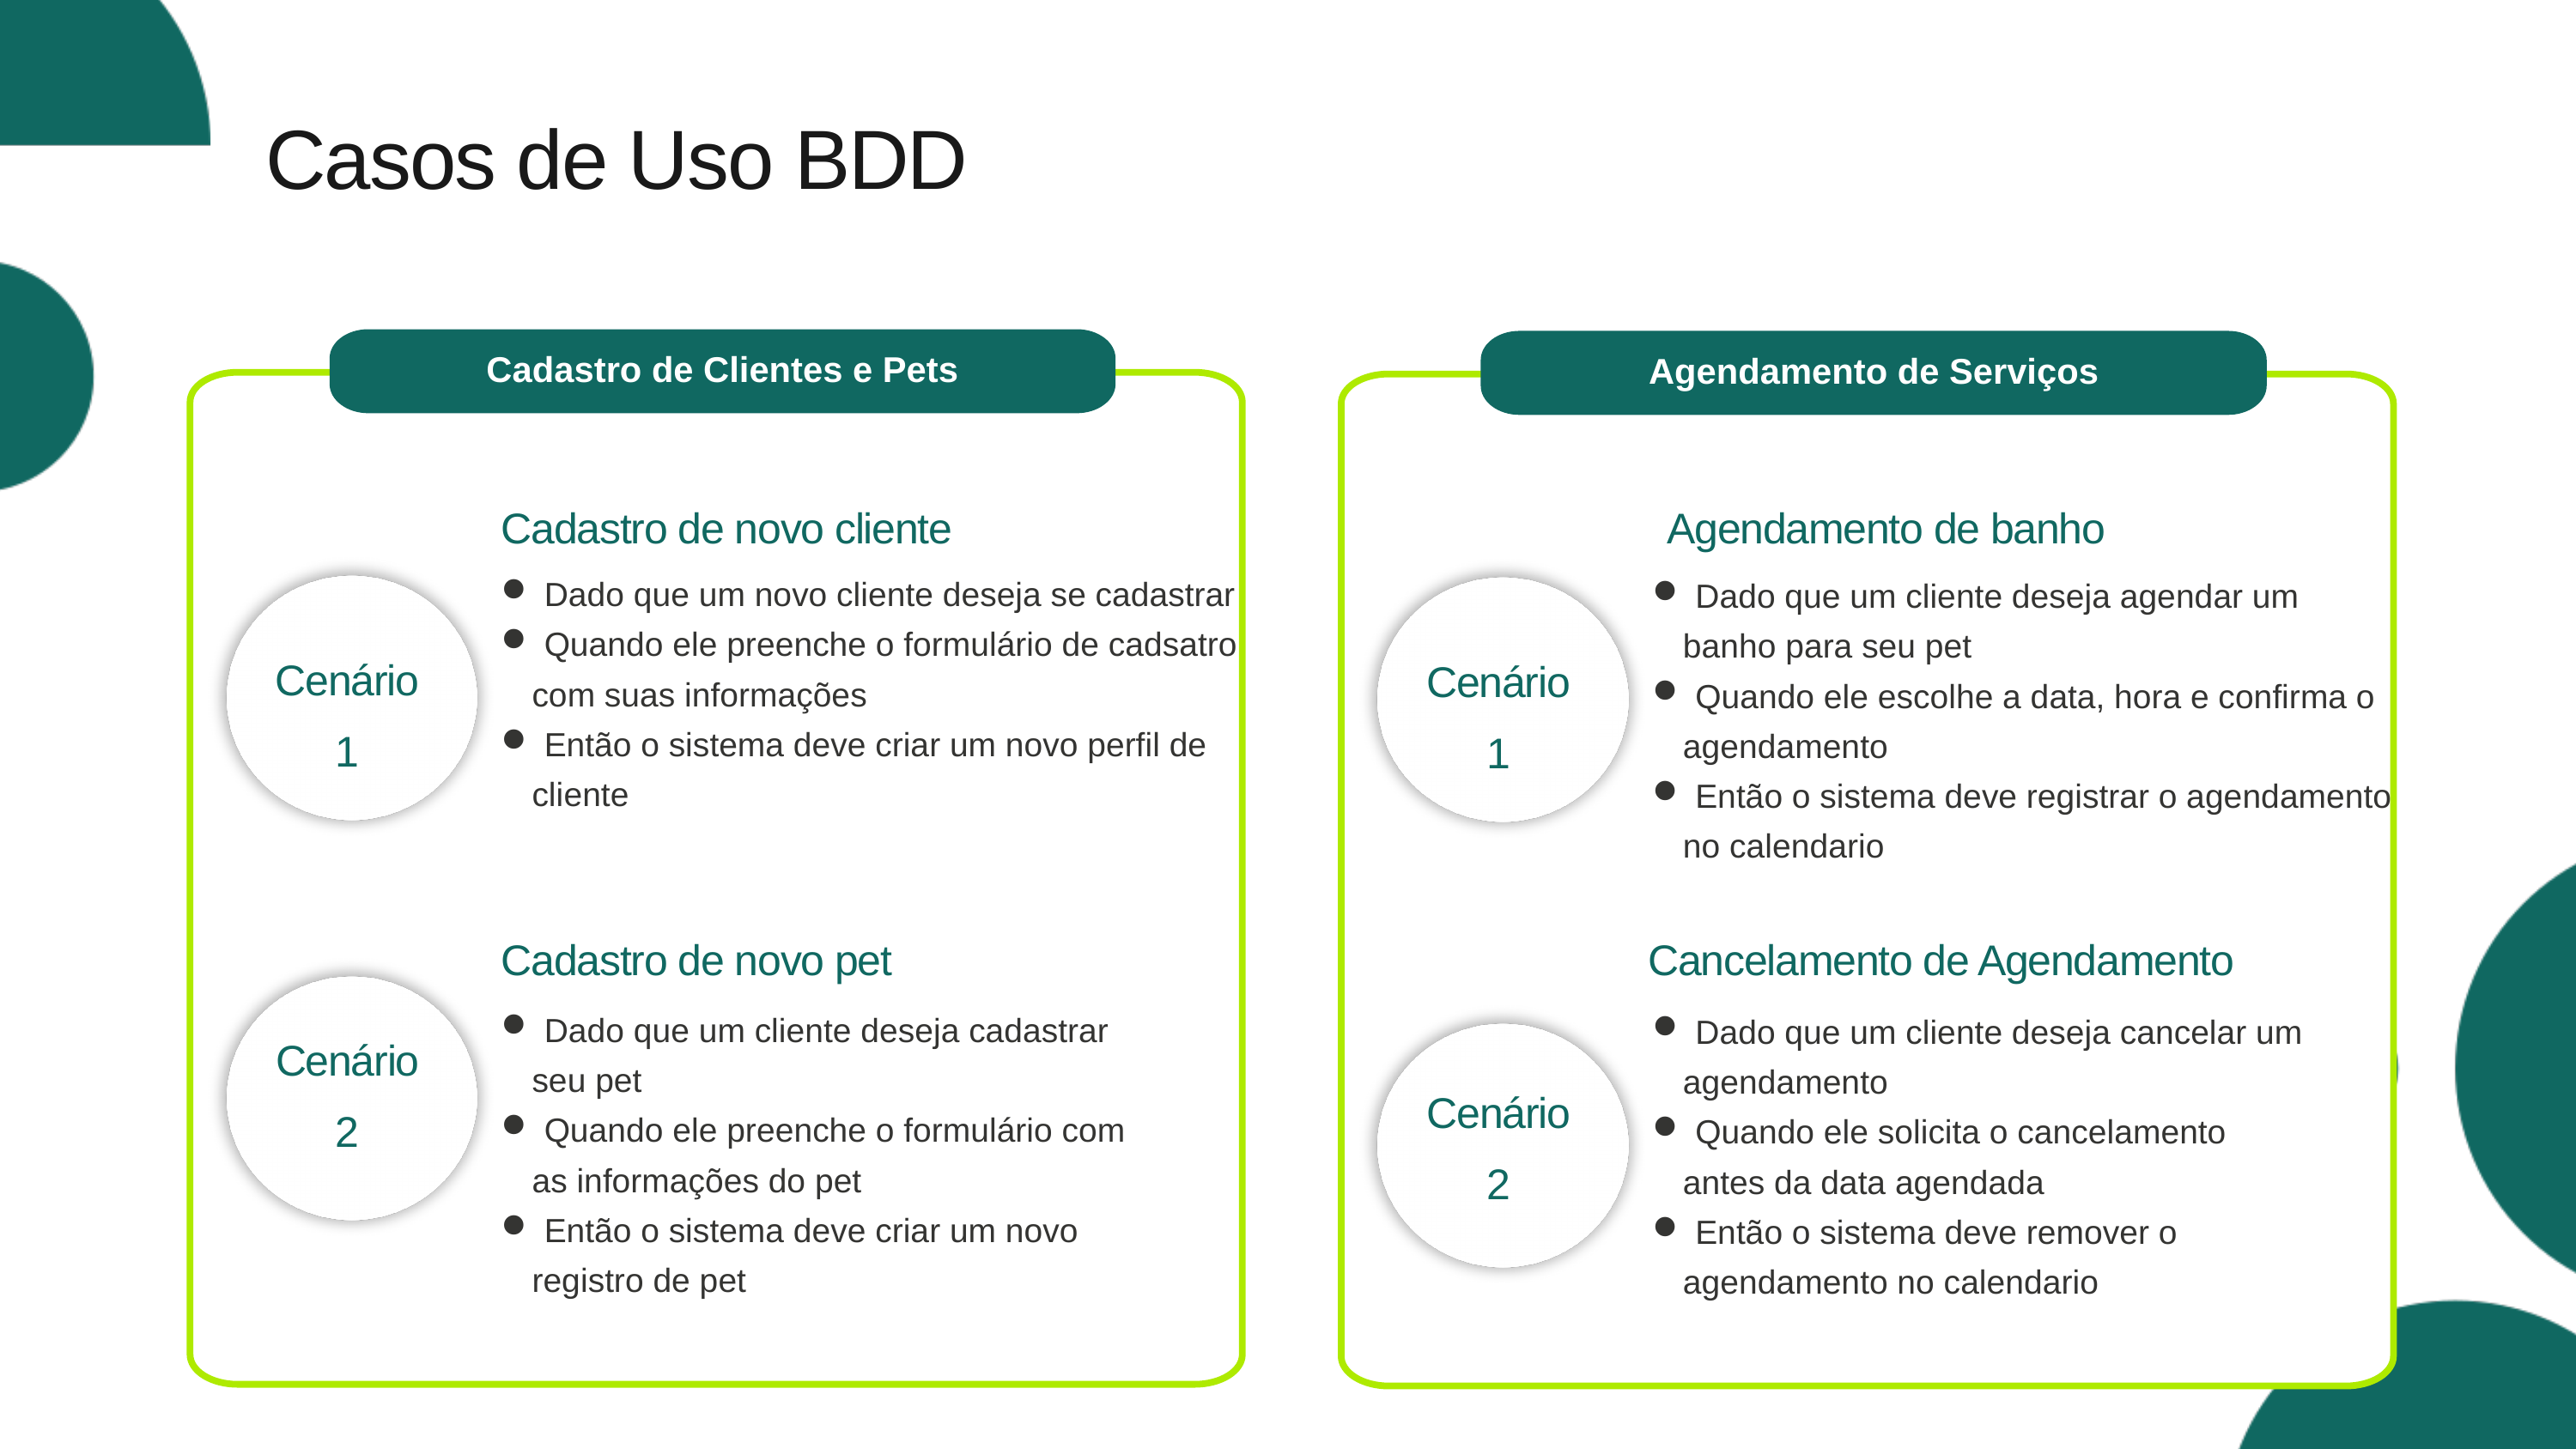

Casos de Uso BDD
Cadastro de Clientes e Pets

Agendamento de Serviços

Cadastro de novo cliente
Agendamento de banho

 Dado que um novo cliente deseja se cadastrar
 Quando ele preenche o formulário de cadsatro com suas informações
 Então o sistema deve criar um novo perfil de cliente
 Dado que um cliente deseja agendar um banho para seu pet
 Quando ele escolhe a data, hora e confirma o agendamento
 Então o sistema deve registrar o agendamento no calendario
Cenário
1
Cenário
1

Cadastro de novo pet
Cancelamento de Agendamento

 Dado que um cliente deseja cadastrar seu pet
 Quando ele preenche o formulário com as informações do pet
 Então o sistema deve criar um novo registro de pet
 Dado que um cliente deseja cancelar um agendamento
 Quando ele solicita o cancelamento antes da data agendada
 Então o sistema deve remover o agendamento no calendario

Cenário
2
Cenário
2